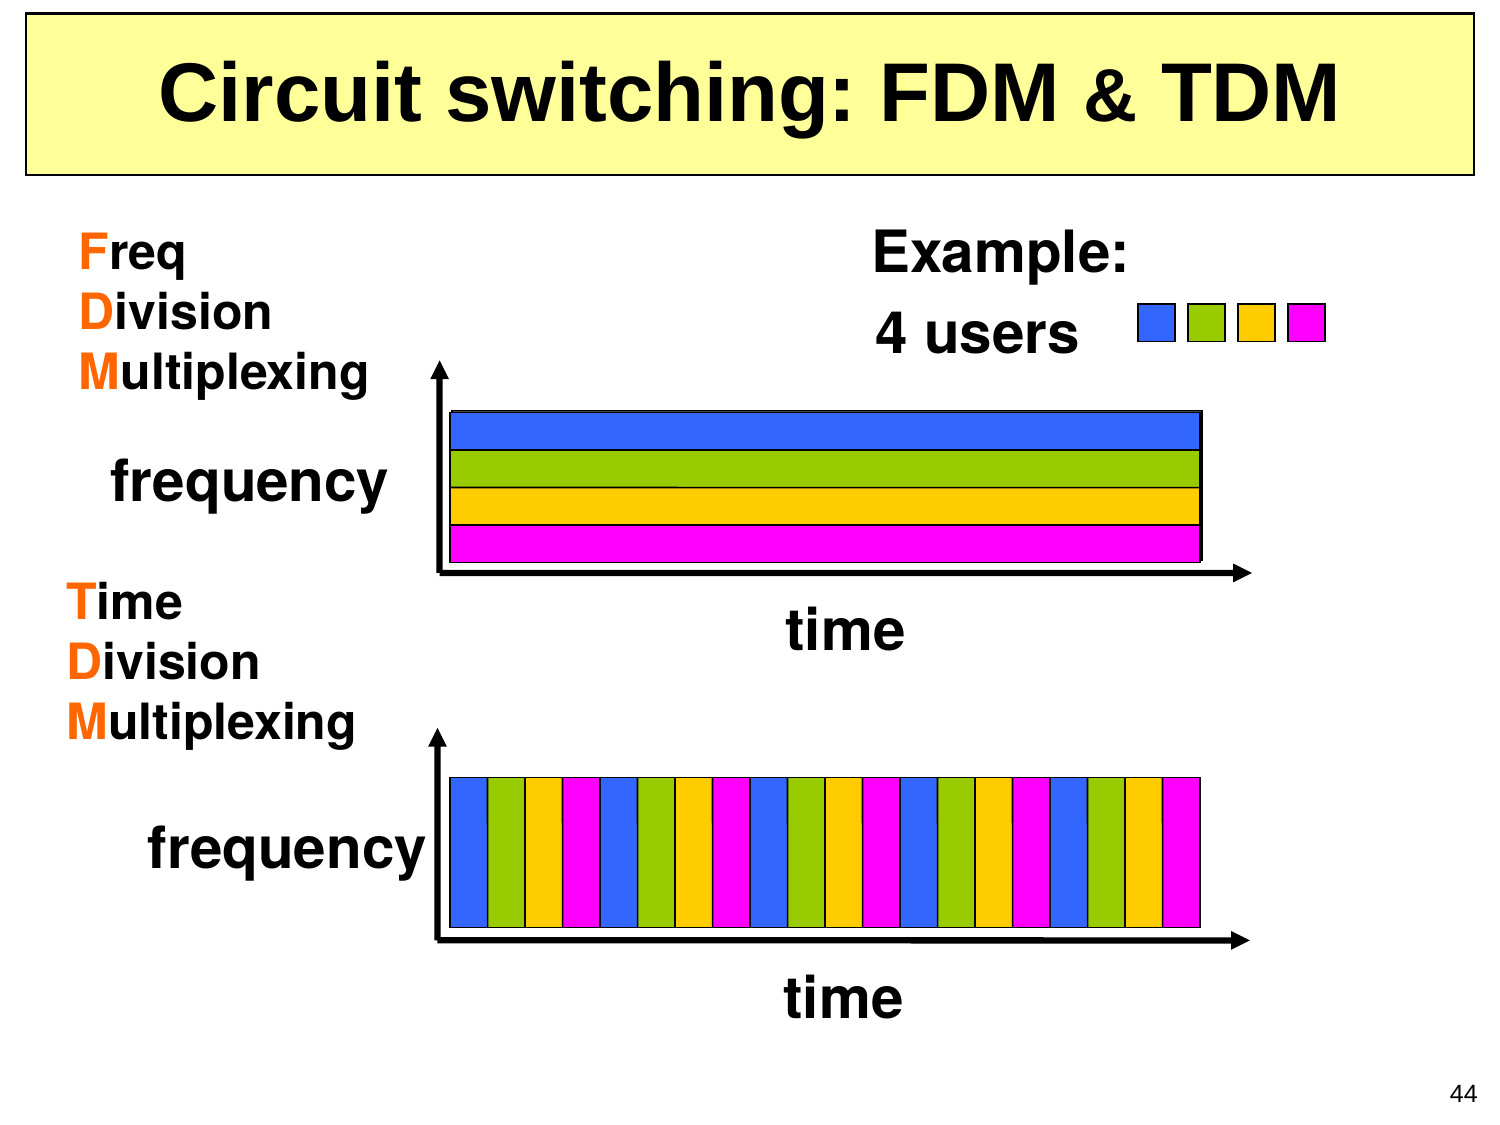

# Circuit switching: FDM & TDM
Example:
4 users

Freq
Division
Multiplexing

frequency

time

Time
Division
Multiplexing

frequency

time